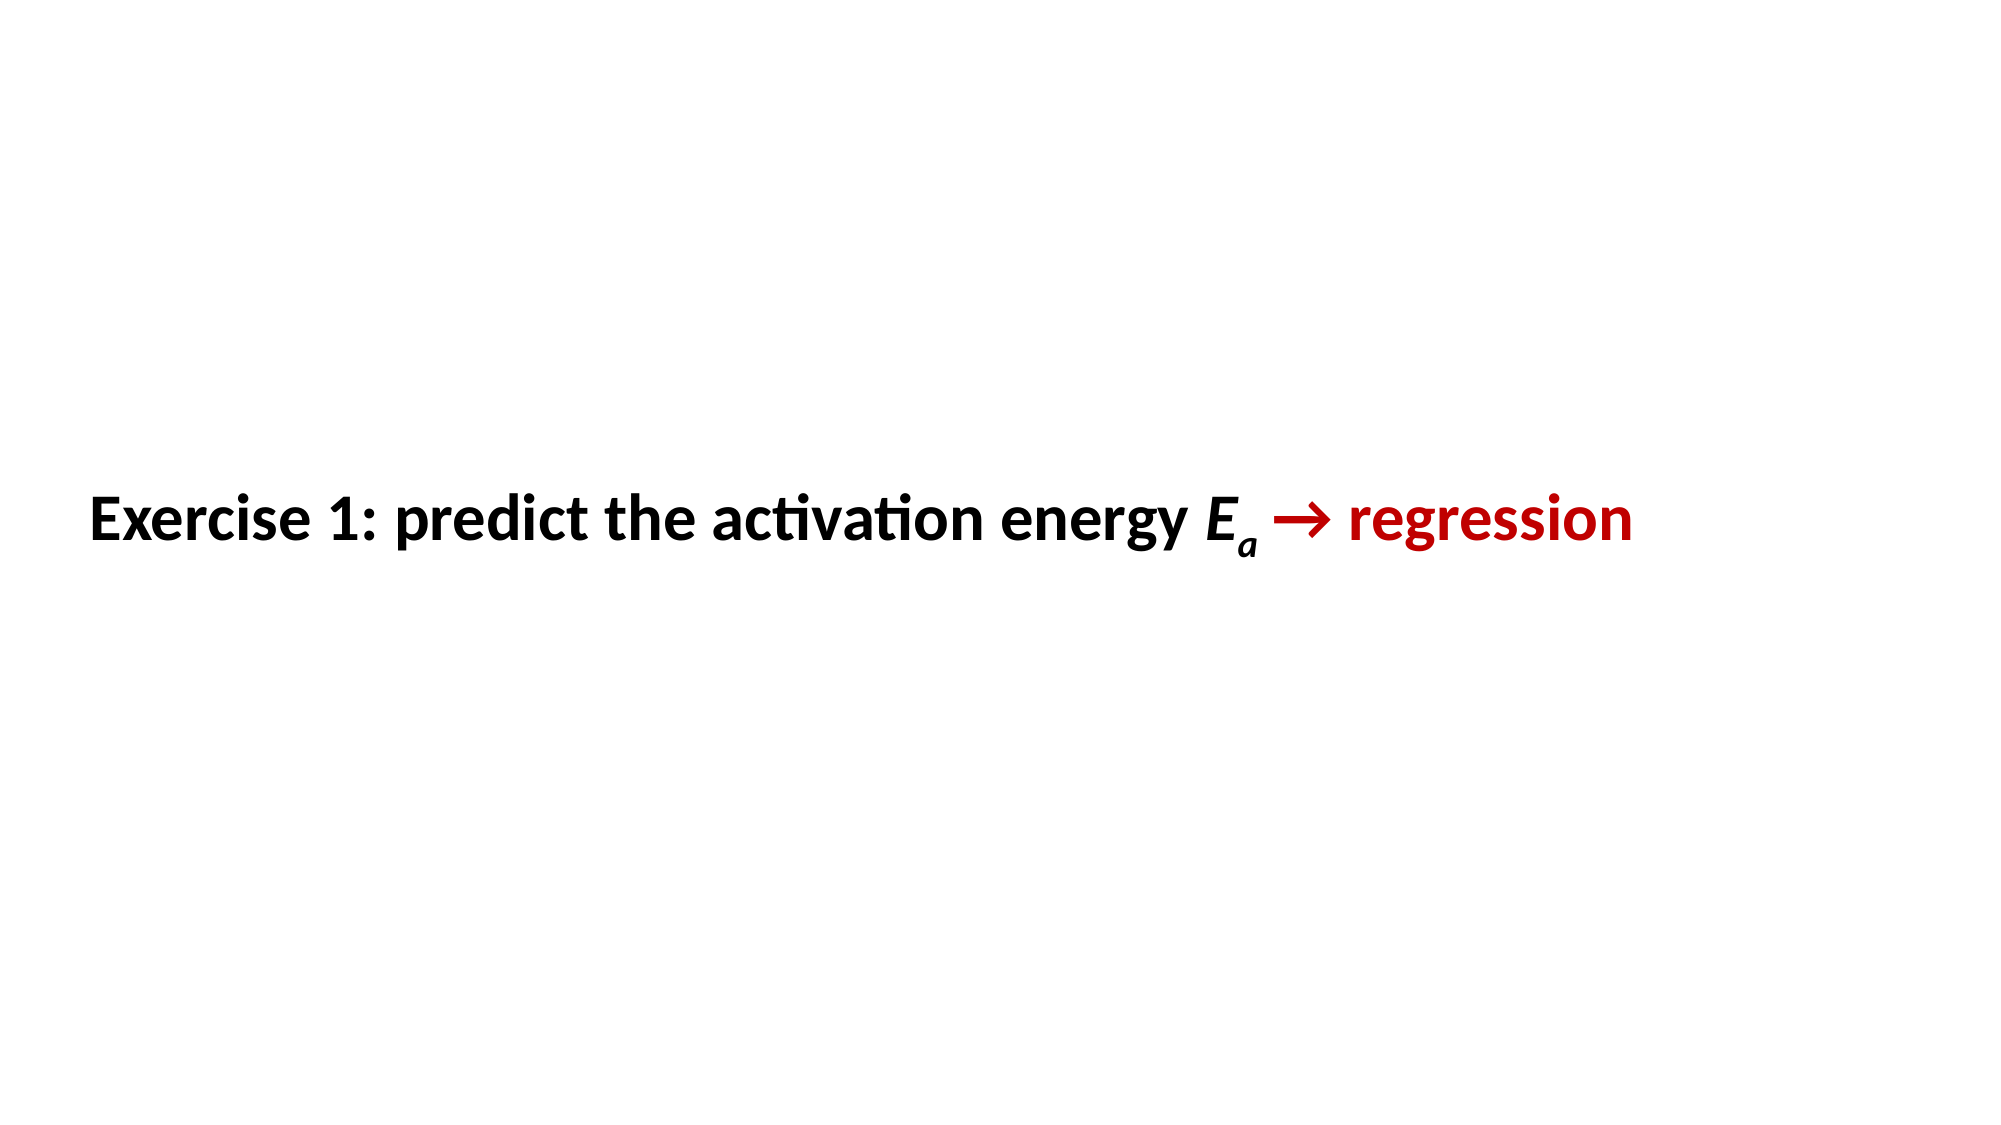

Exercise 1: predict the activation energy Ea → regression